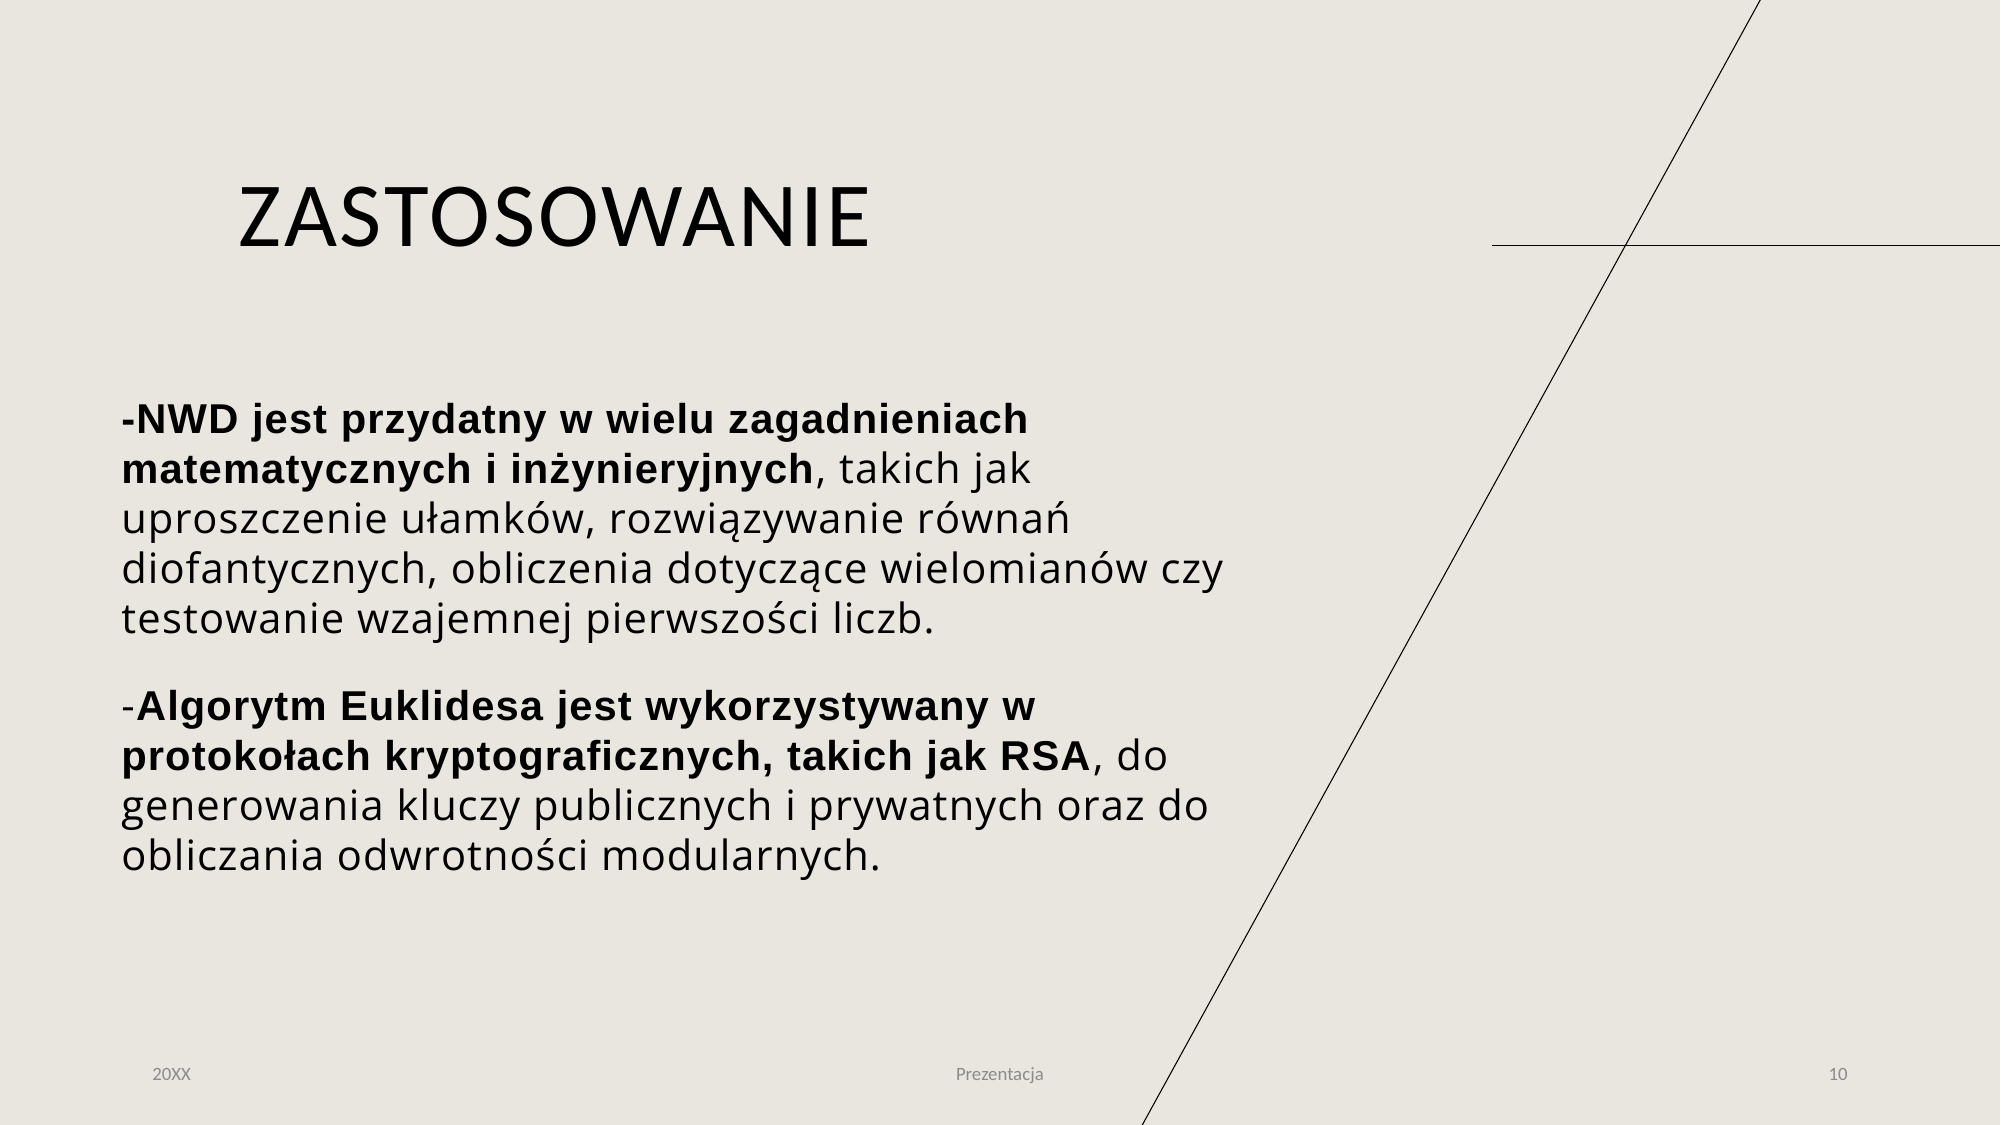

# ZAStosowanie
-NWD jest przydatny w wielu zagadnieniach matematycznych i inżynieryjnych, takich jak uproszczenie ułamków, rozwiązywanie równań diofantycznych, obliczenia dotyczące wielomianów czy testowanie wzajemnej pierwszości liczb.
-Algorytm Euklidesa jest wykorzystywany w protokołach kryptograficznych, takich jak RSA, do generowania kluczy publicznych i prywatnych oraz do obliczania odwrotności modularnych.

20XX
Prezentacja
10